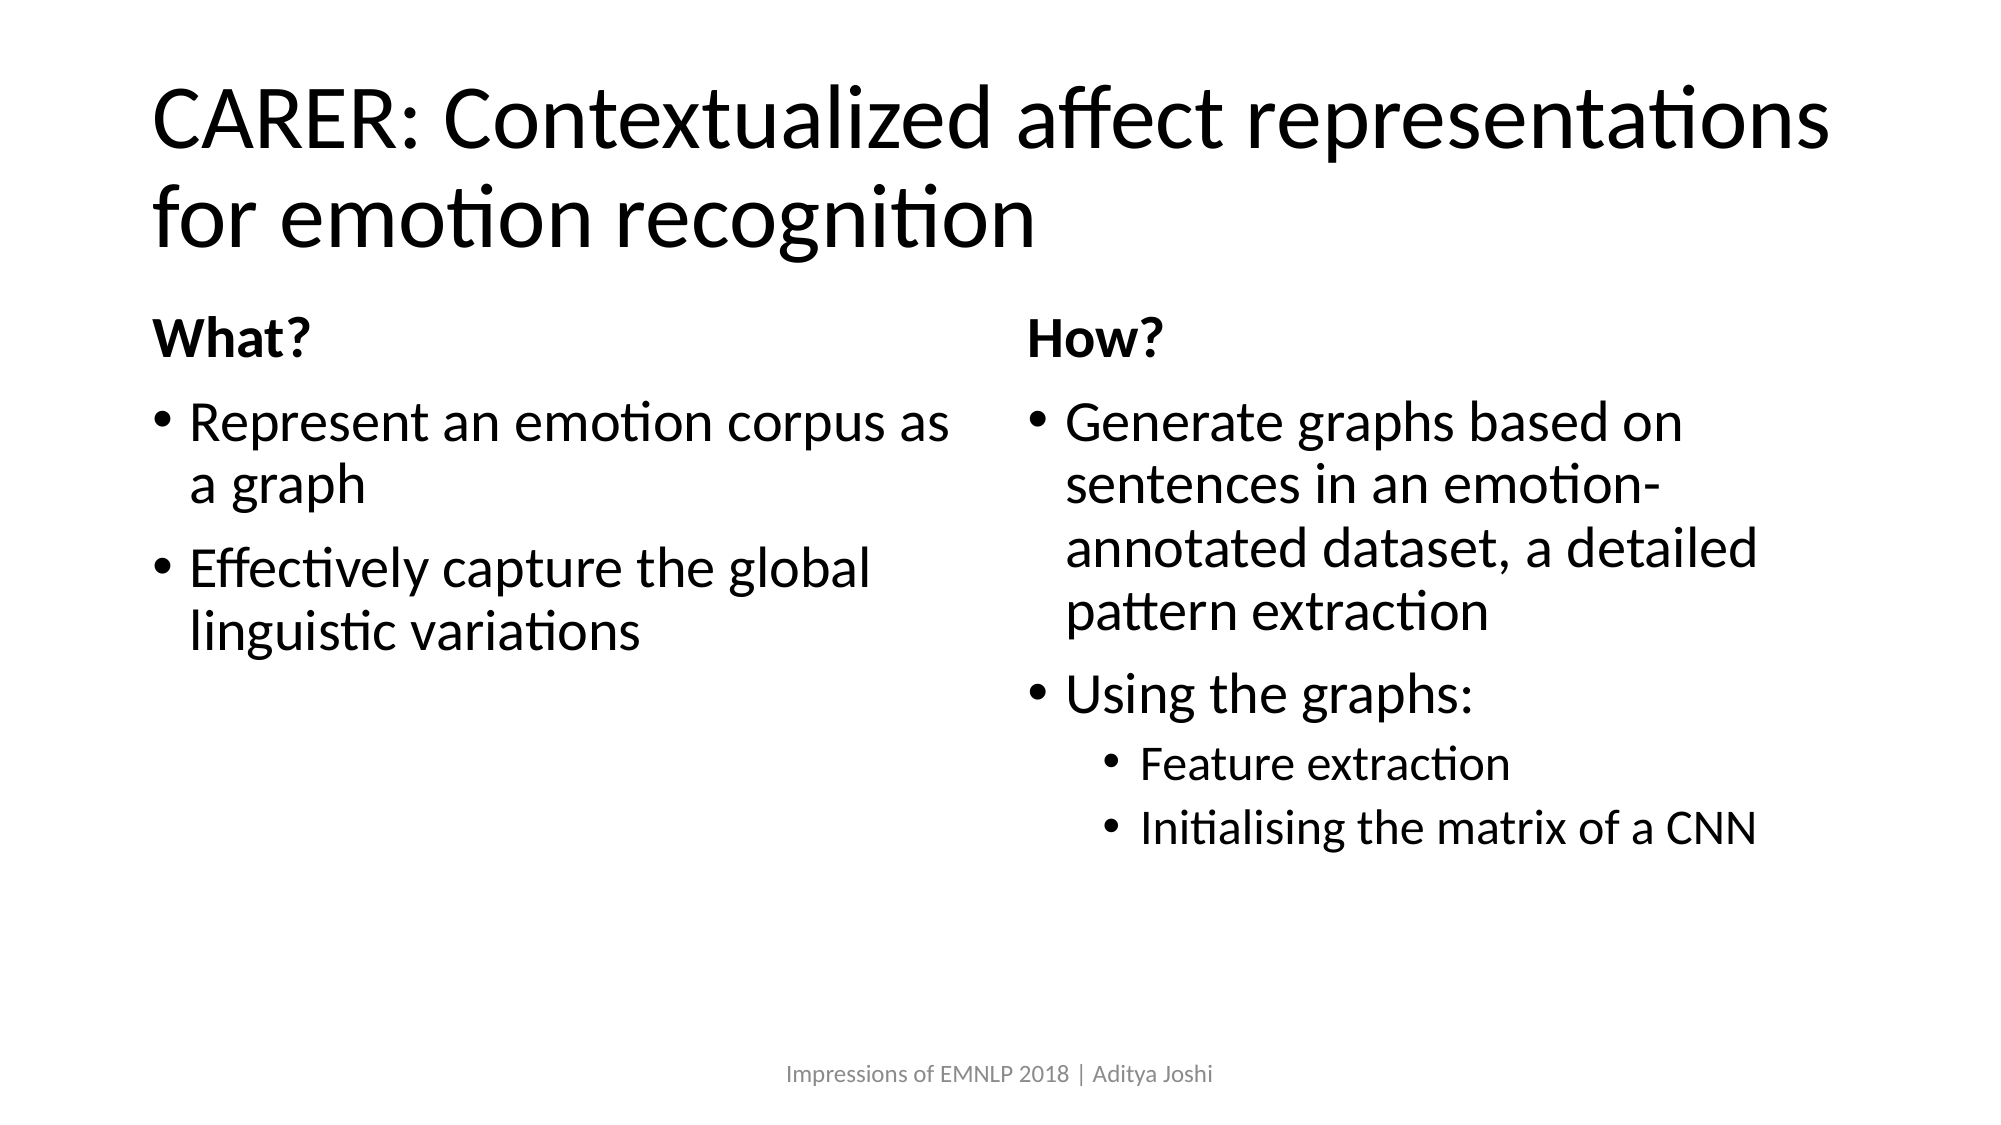

# CARER: Contextualized affect representations for emotion recognition
What?
Represent an emotion corpus as a graph
Effectively capture the global linguistic variations
How?
Generate graphs based on sentences in an emotion-annotated dataset, a detailed pattern extraction
Using the graphs:
Feature extraction
Initialising the matrix of a CNN
Impressions of EMNLP 2018 | Aditya Joshi